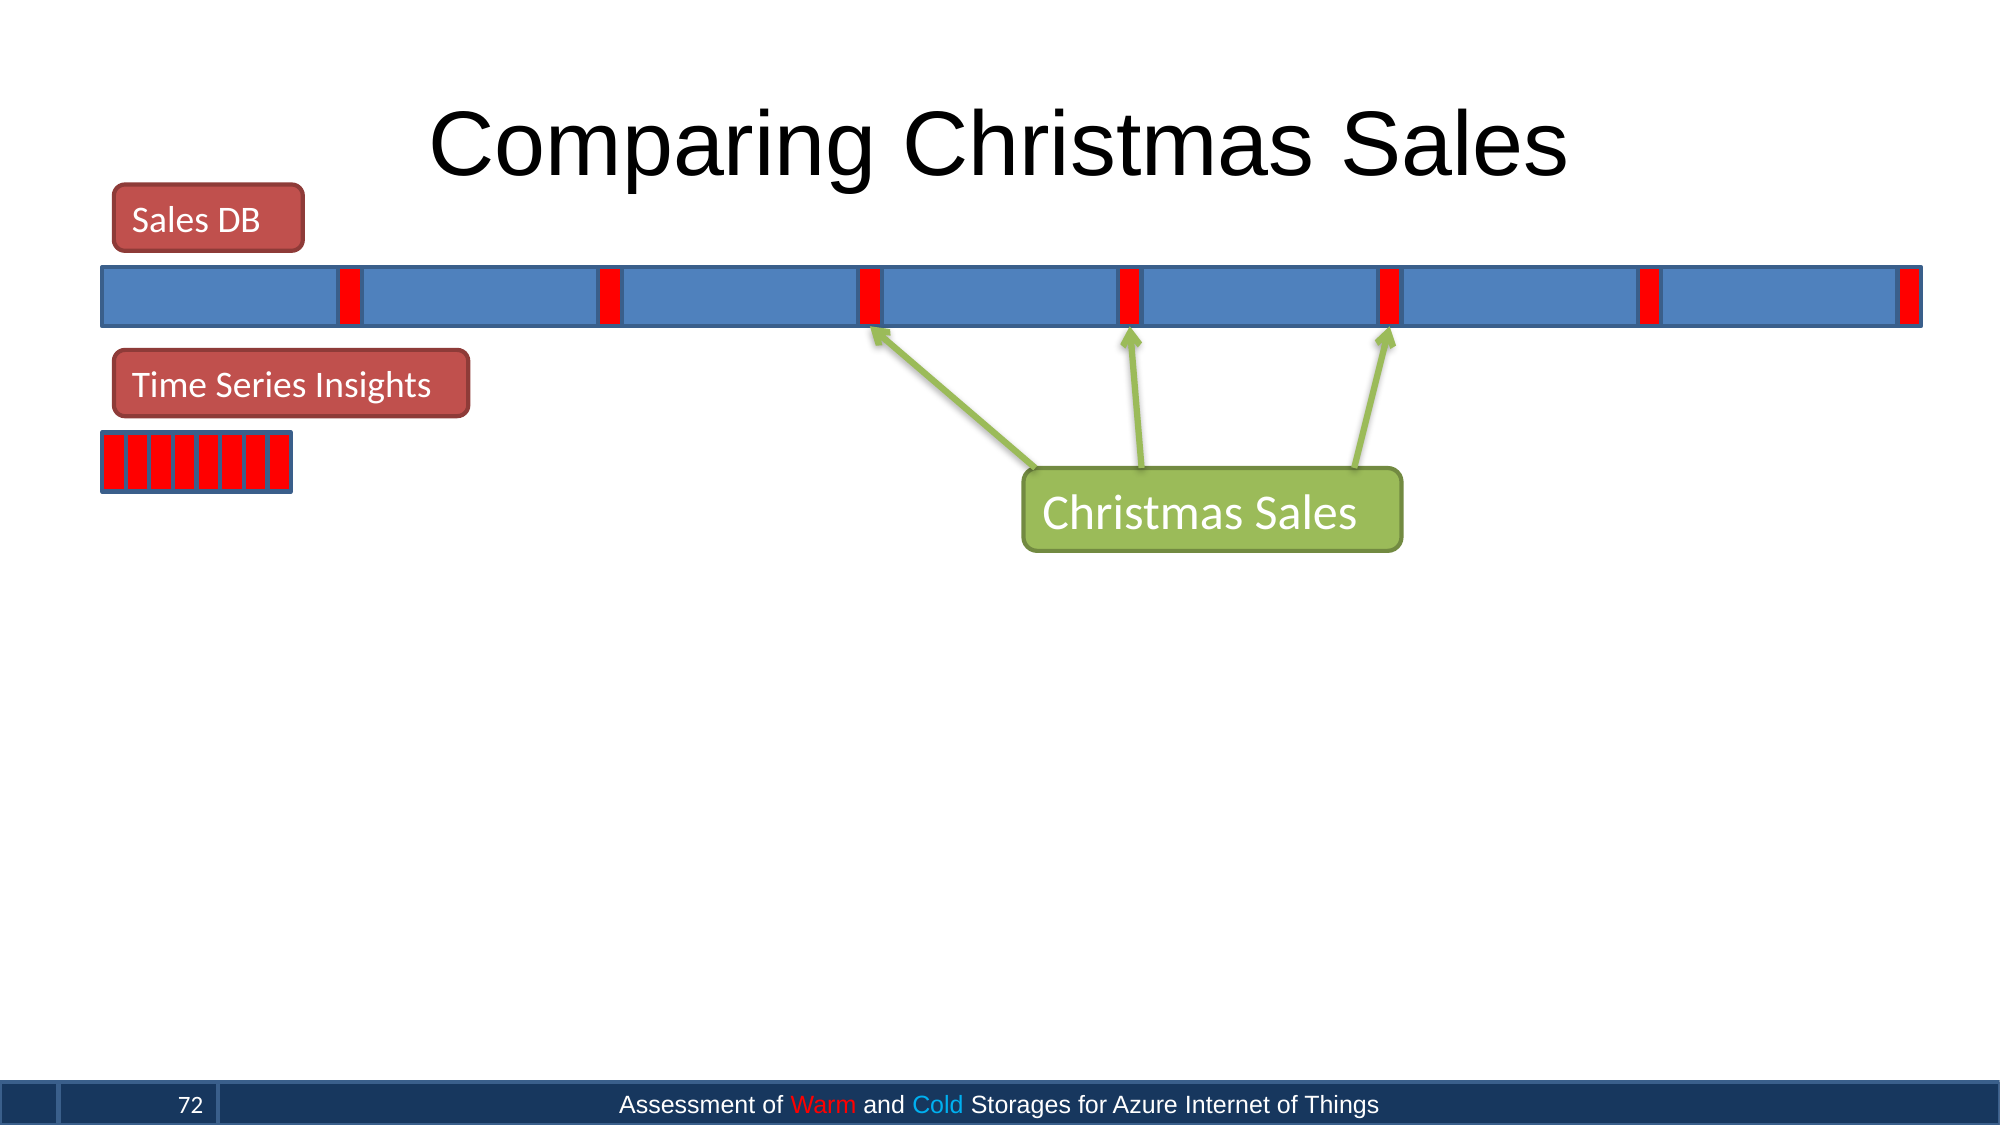

# Comparing Christmas Sales
Sales DB

Time Series Insights

Christmas Sales
Assessment of Warm and Cold Storages for Azure Internet of Things
72